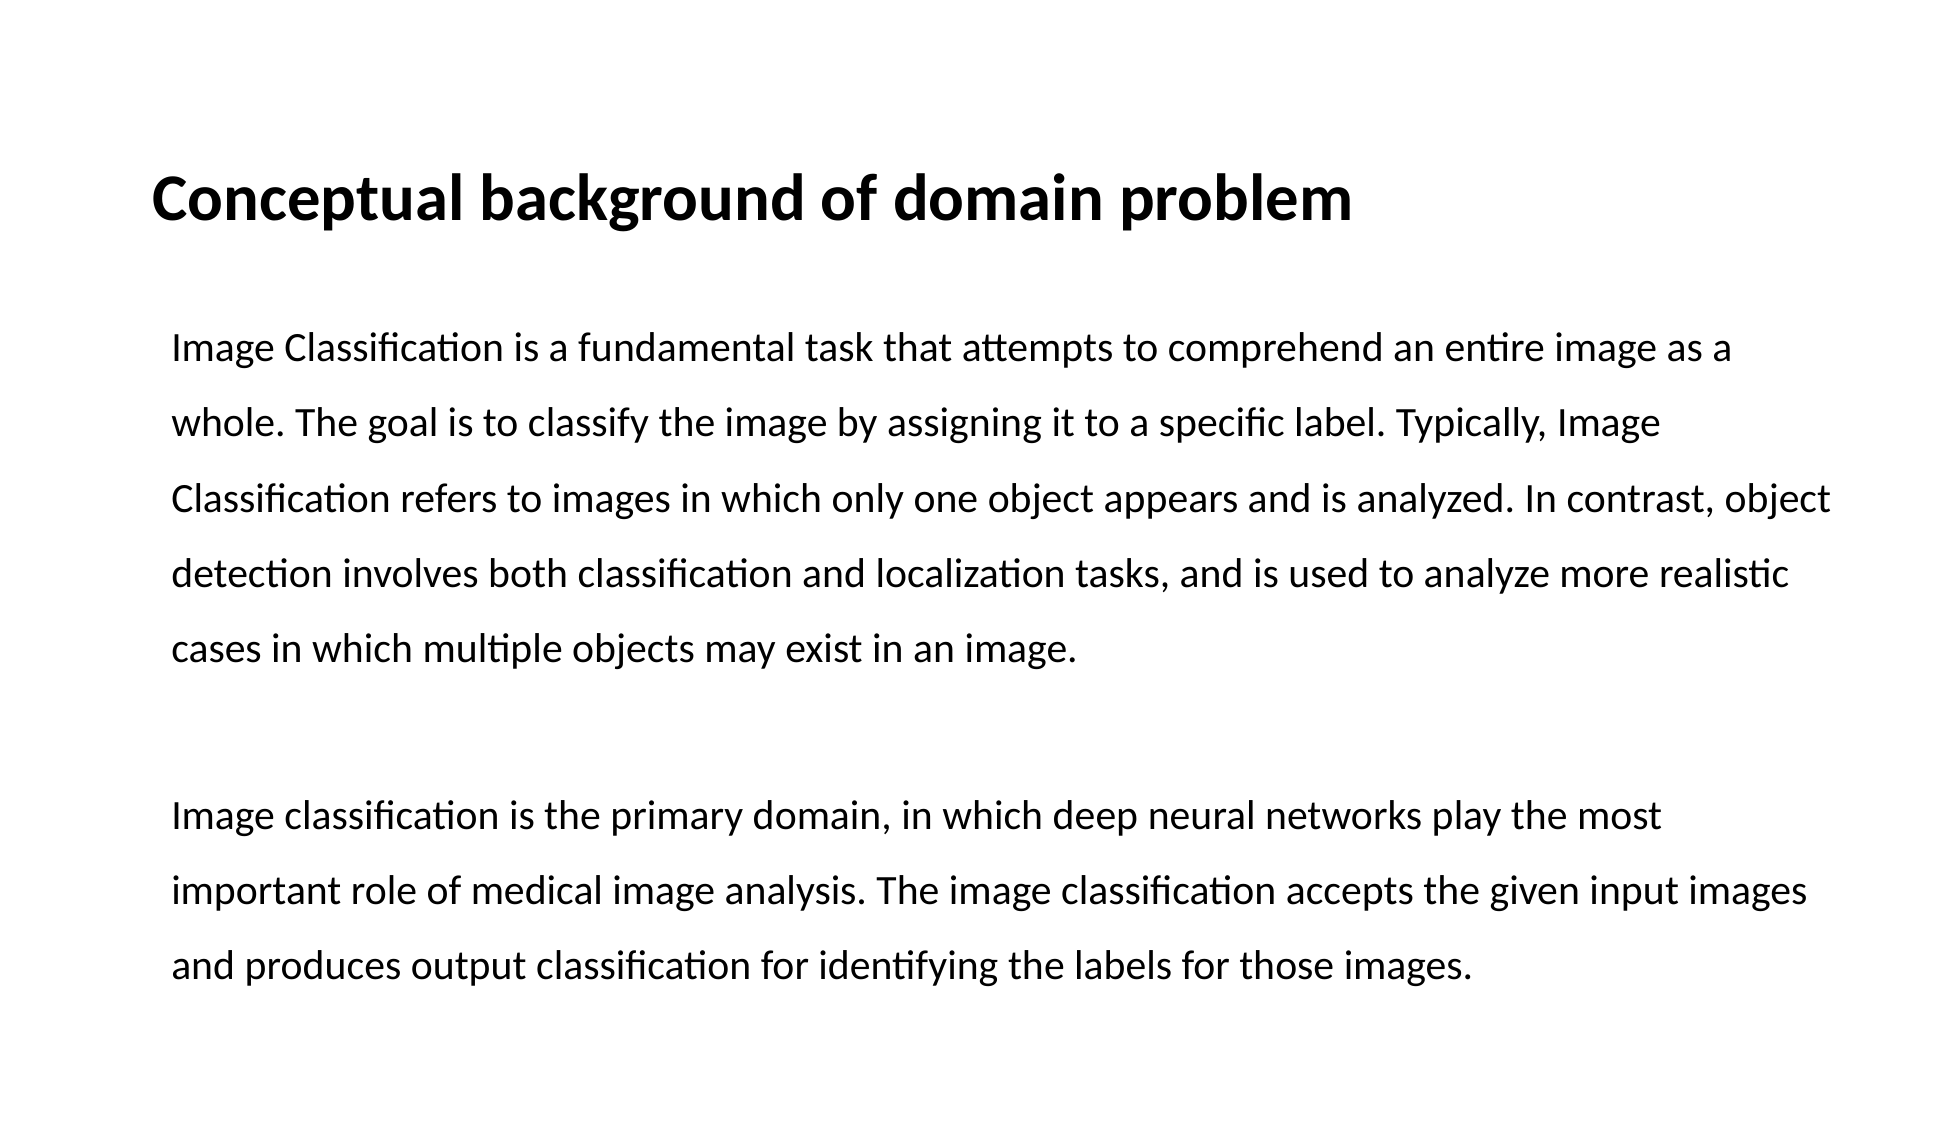

# Conceptual background of domain problem
	Image Classification is a fundamental task that attempts to comprehend an entire image as a whole. The goal is to classify the image by assigning it to a specific label. Typically, Image Classification refers to images in which only one object appears and is analyzed. In contrast, object detection involves both classification and localization tasks, and is used to analyze more realistic cases in which multiple objects may exist in an image.

	Image classification is the primary domain, in which deep neural networks play the most important role of medical image analysis. The image classification accepts the given input images and produces output classification for identifying the labels for those images.